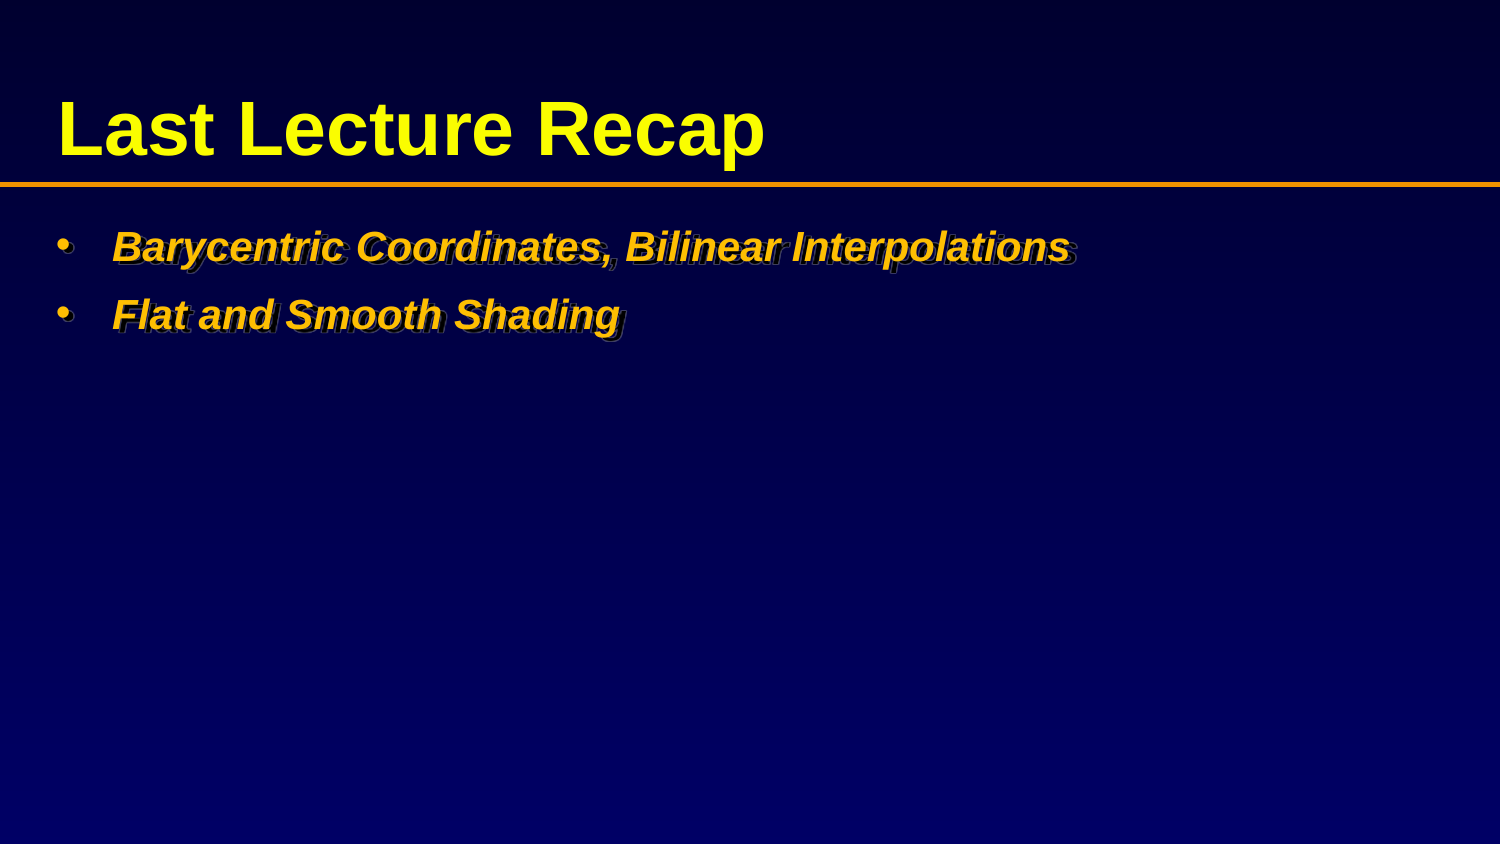

# Last Lecture Recap
Barycentric Coordinates, Bilinear Interpolations
Flat and Smooth Shading